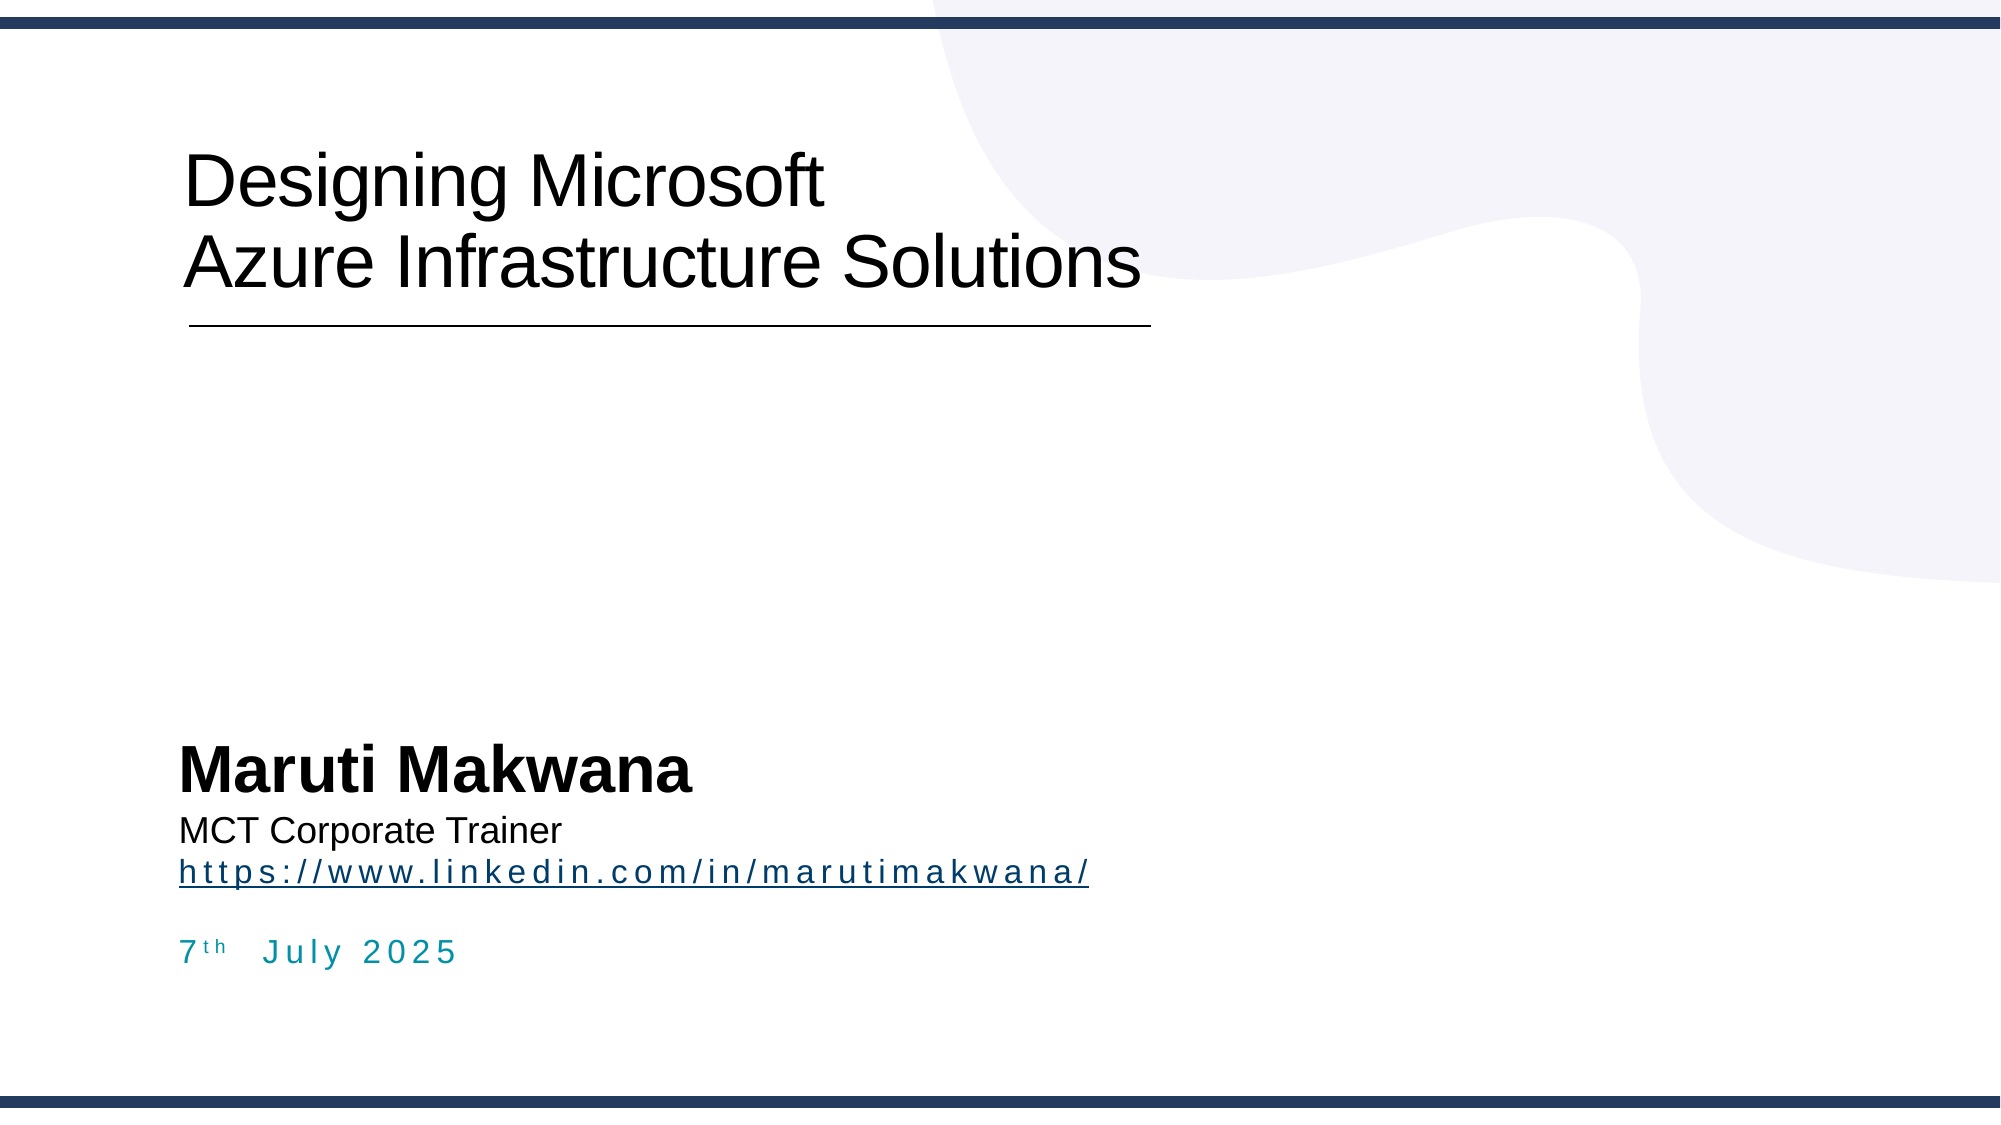

Designing Microsoft
Azure Infrastructure Solutions
Maruti Makwana
MCT Corporate Trainer
https://www.linkedin.com/in/marutimakwana/

7th  July 2025